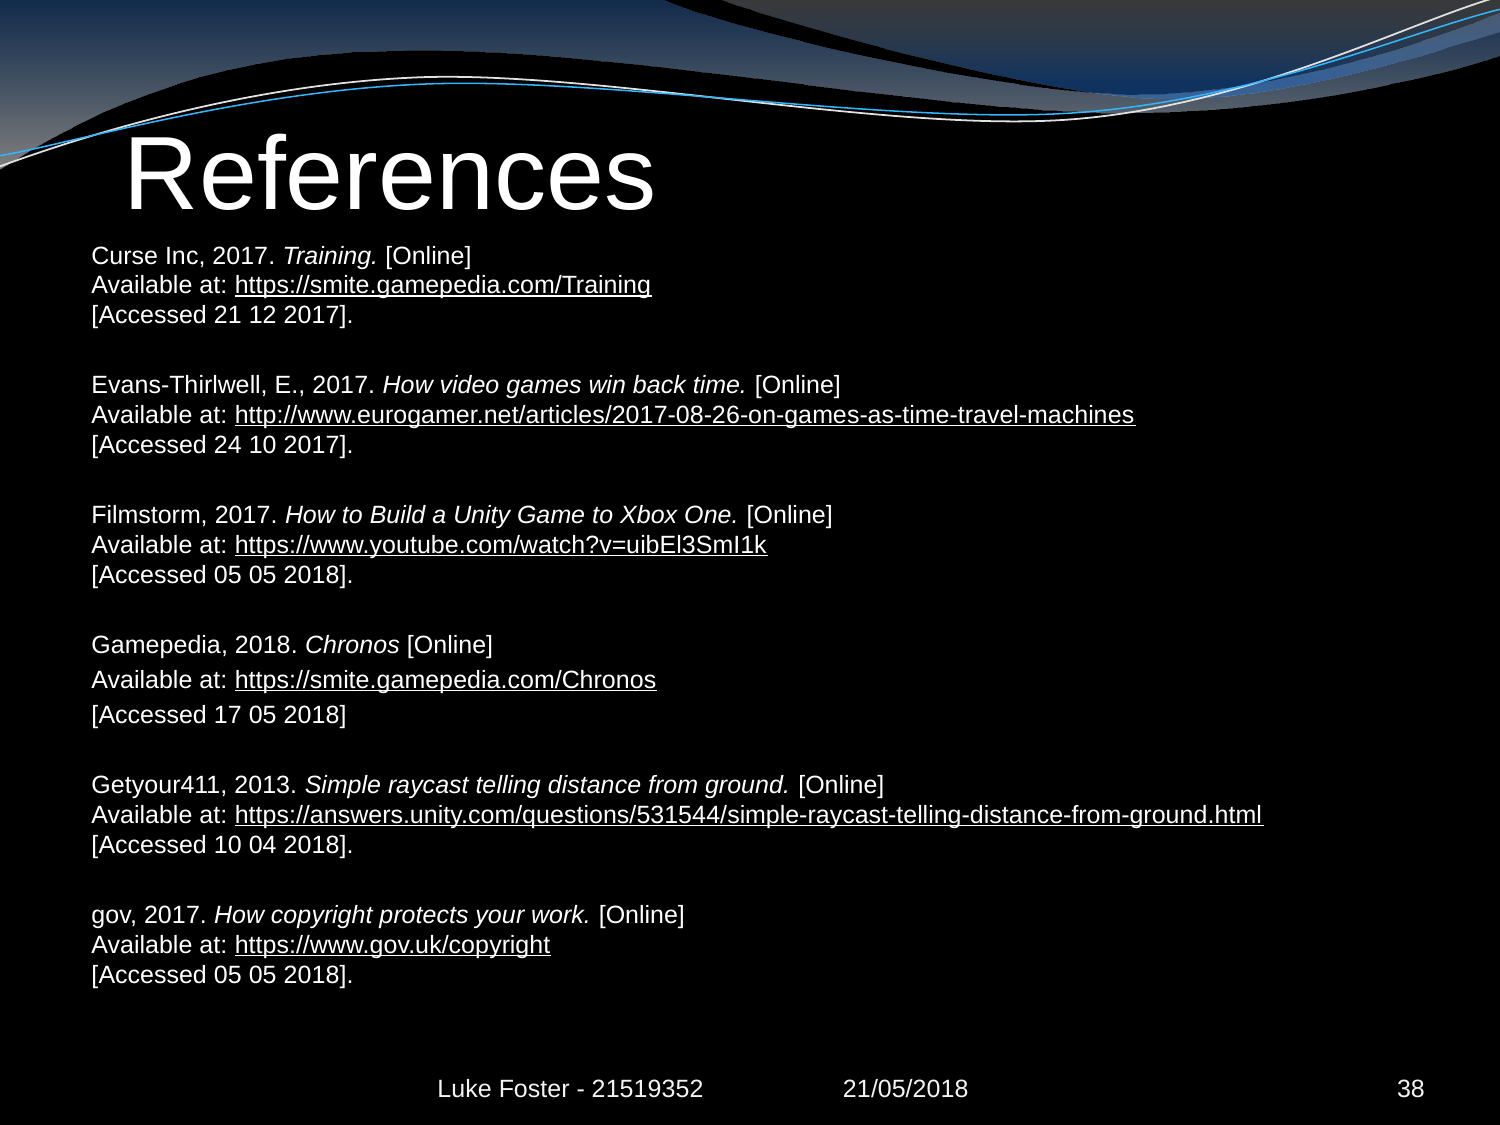

# References
Curse Inc, 2017. Training. [Online]
Available at: https://smite.gamepedia.com/Training
[Accessed 21 12 2017].

Evans-Thirlwell, E., 2017. How video games win back time. [Online]
Available at: http://www.eurogamer.net/articles/2017-08-26-on-games-as-time-travel-machines
[Accessed 24 10 2017].

Filmstorm, 2017. How to Build a Unity Game to Xbox One. [Online]
Available at: https://www.youtube.com/watch?v=uibEl3SmI1k
[Accessed 05 05 2018].

Gamepedia, 2018. Chronos [Online]
Available at: https://smite.gamepedia.com/Chronos
[Accessed 17 05 2018]

Getyour411, 2013. Simple raycast telling distance from ground. [Online]
Available at: https://answers.unity.com/questions/531544/simple-raycast-telling-distance-from-ground.html
[Accessed 10 04 2018].

gov, 2017. How copyright protects your work. [Online]
Available at: https://www.gov.uk/copyright
[Accessed 05 05 2018].

Luke Foster - 21519352                    21/05/2018
38